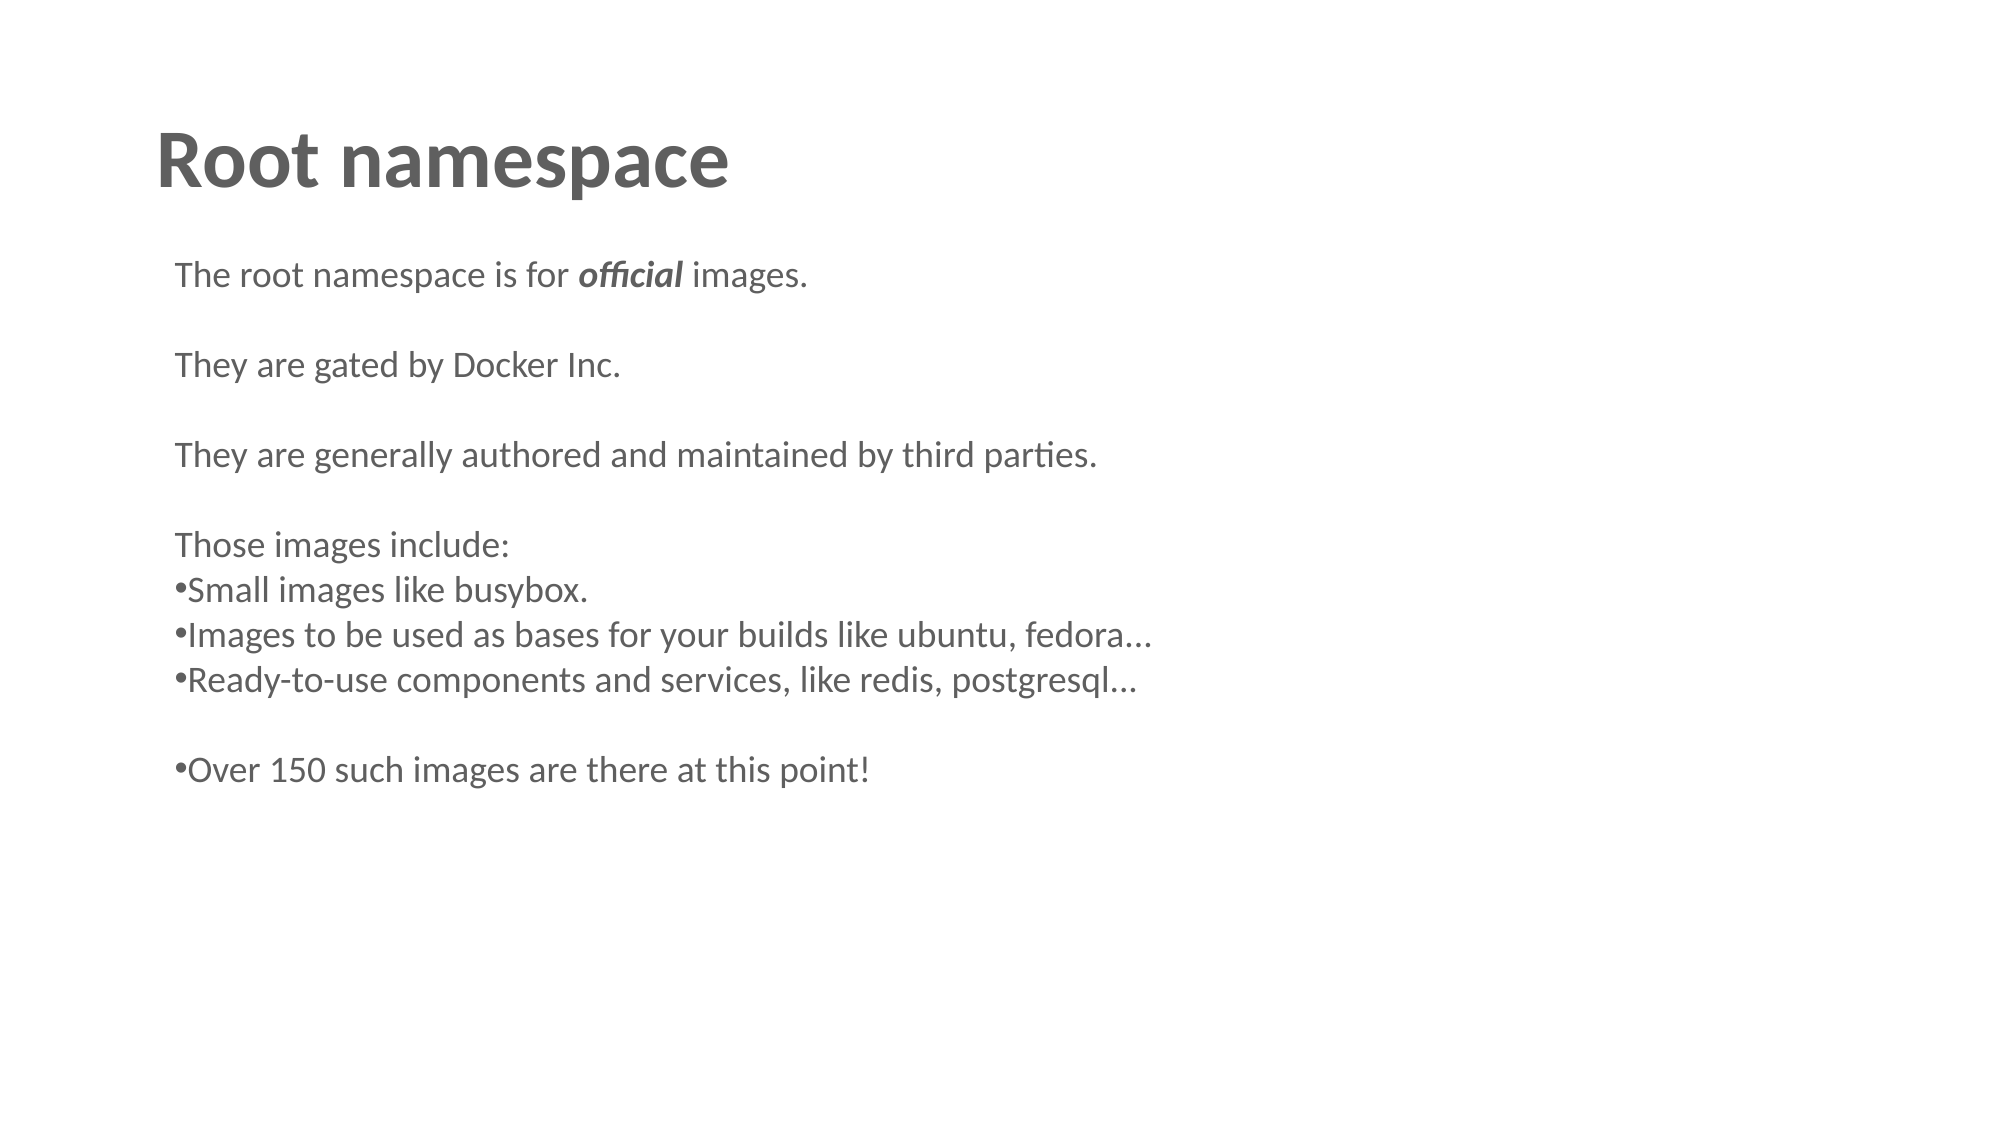

Root namespace

The root namespace is for official images.

They are gated by Docker Inc.

They are generally authored and maintained by third parties.

Those images include:
Small images like busybox.
Images to be used as bases for your builds like ubuntu, fedora...
Ready-to-use components and services, like redis, postgresql...

Over 150 such images are there at this point!